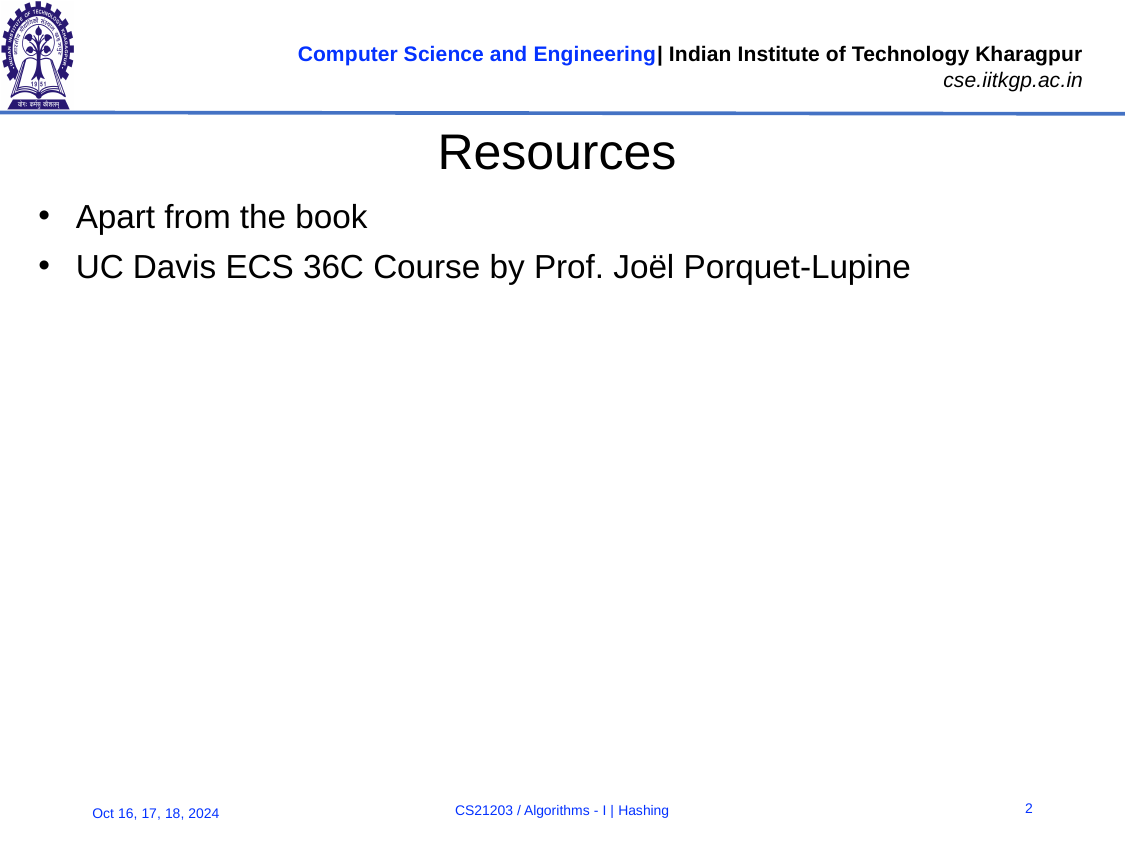

# Resources
Apart from the book
UC Davis ECS 36C Course by Prof. Joël Porquet-Lupine

2
CS21203 / Algorithms - I | Hashing
Oct 16, 17, 18, 2024